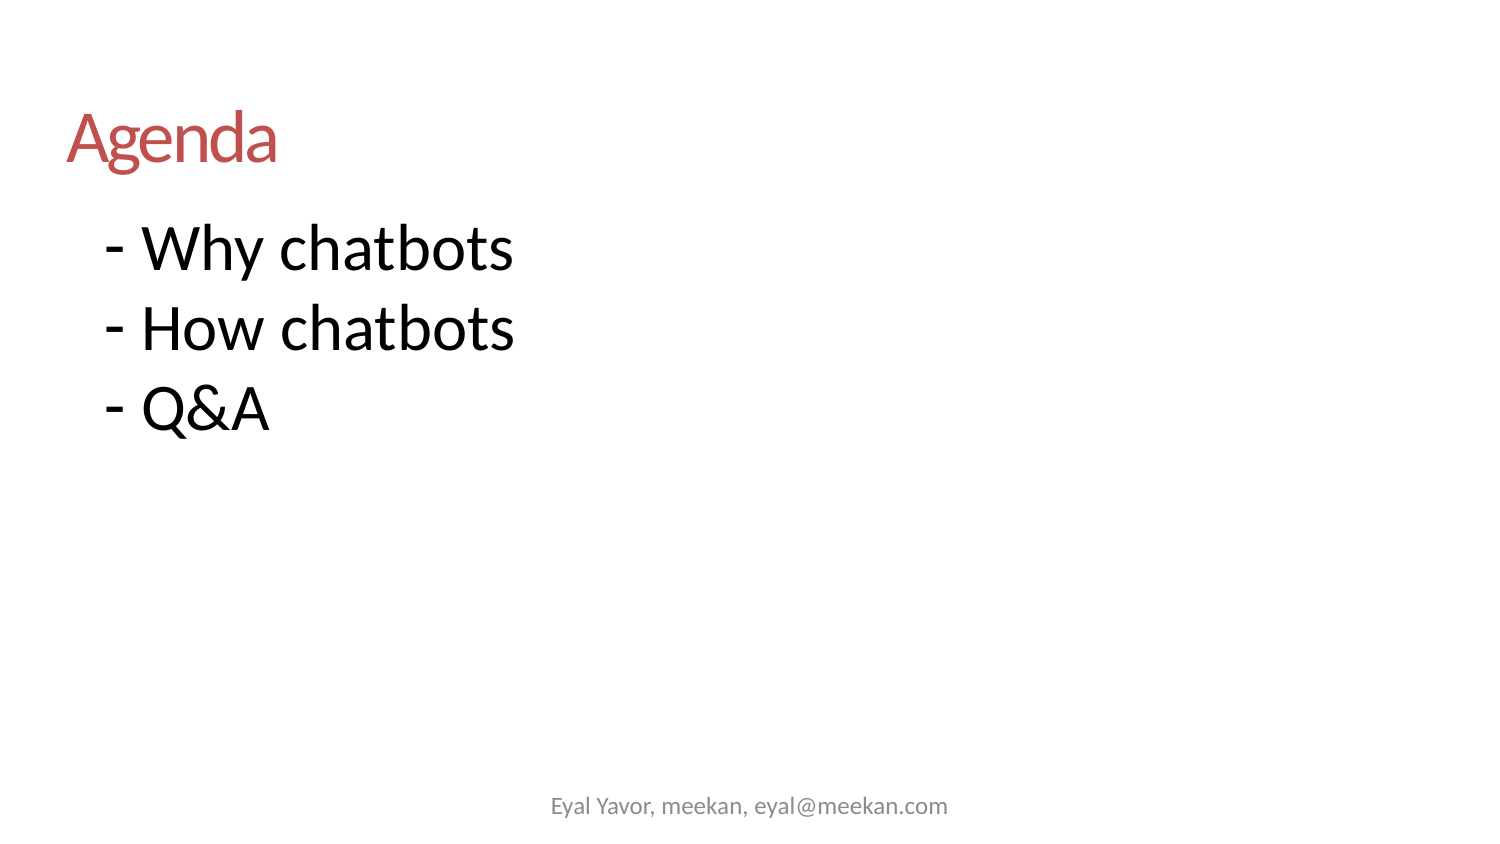

# Agenda
Why chatbots
How chatbots
Q&A
Eyal Yavor, meekan, eyal@meekan.com